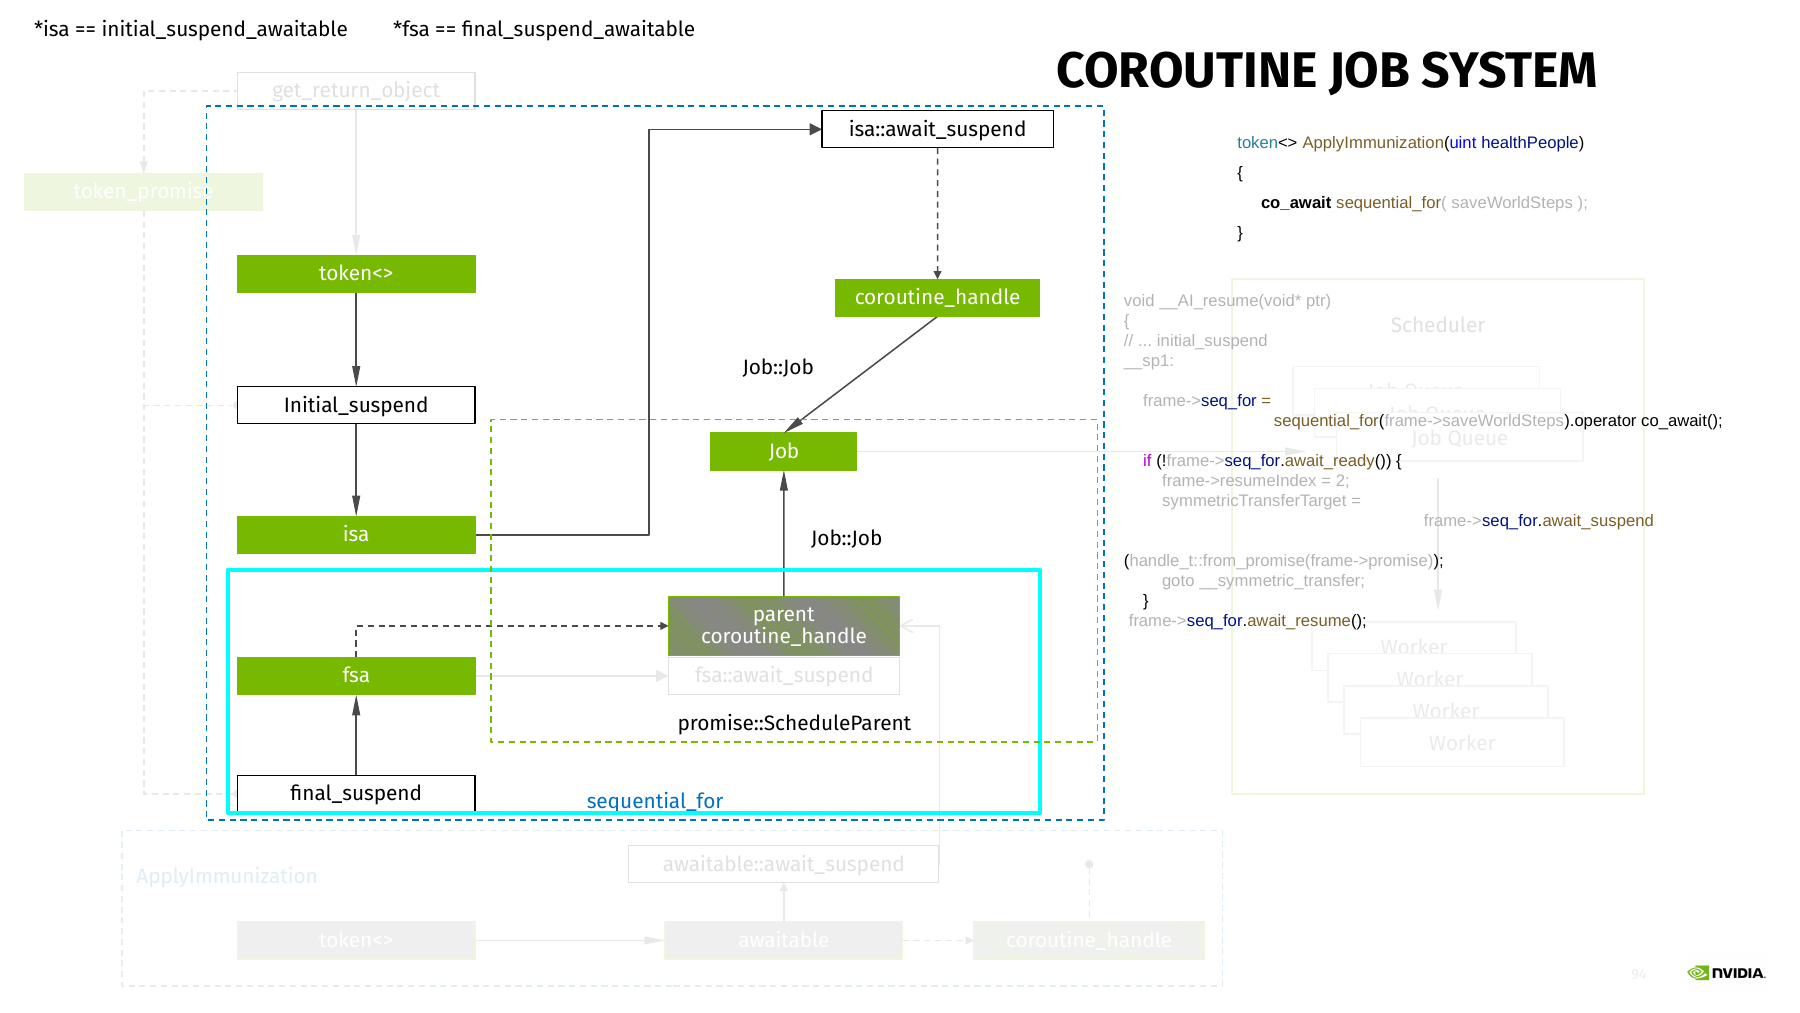

# Coroutine Job system
*isa == initial_suspend_awaitable
*fsa == final_suspend_awaitable

get_return_object
sequential_for
isa::await_suspend
token<> ApplyImmunization(uint healthPeople)
{
     co_await sequential_for( saveWorldSteps );
}
token_promise
token<>
coroutine_handle

Scheduler
void __AI_resume(void* ptr)
{
// ... initial_suspend
__sp1:
    frame->seq_for =
	sequential_for(frame->saveWorldSteps).operator co_await();
    if (!frame->seq_for.await_ready()) {
        frame->resumeIndex = 2;
        symmetricTransferTarget =
		frame->seq_for.await_suspend
			(handle_t::from_promise(frame->promise));
        goto __symmetric_transfer;
    }
 frame->seq_for.await_resume();
Job::Job
Job Queue
Job Queue
Job Queue
Initial_suspend
promise::ScheduleParent
Job
isa
Job::Job

parent coroutine_handle
Worker
Worker
Worker
Worker
fsa
fsa::await_suspend
final_suspend
ApplyImmunization
awaitable::await_suspend
token<>
awaitable
coroutine_handle